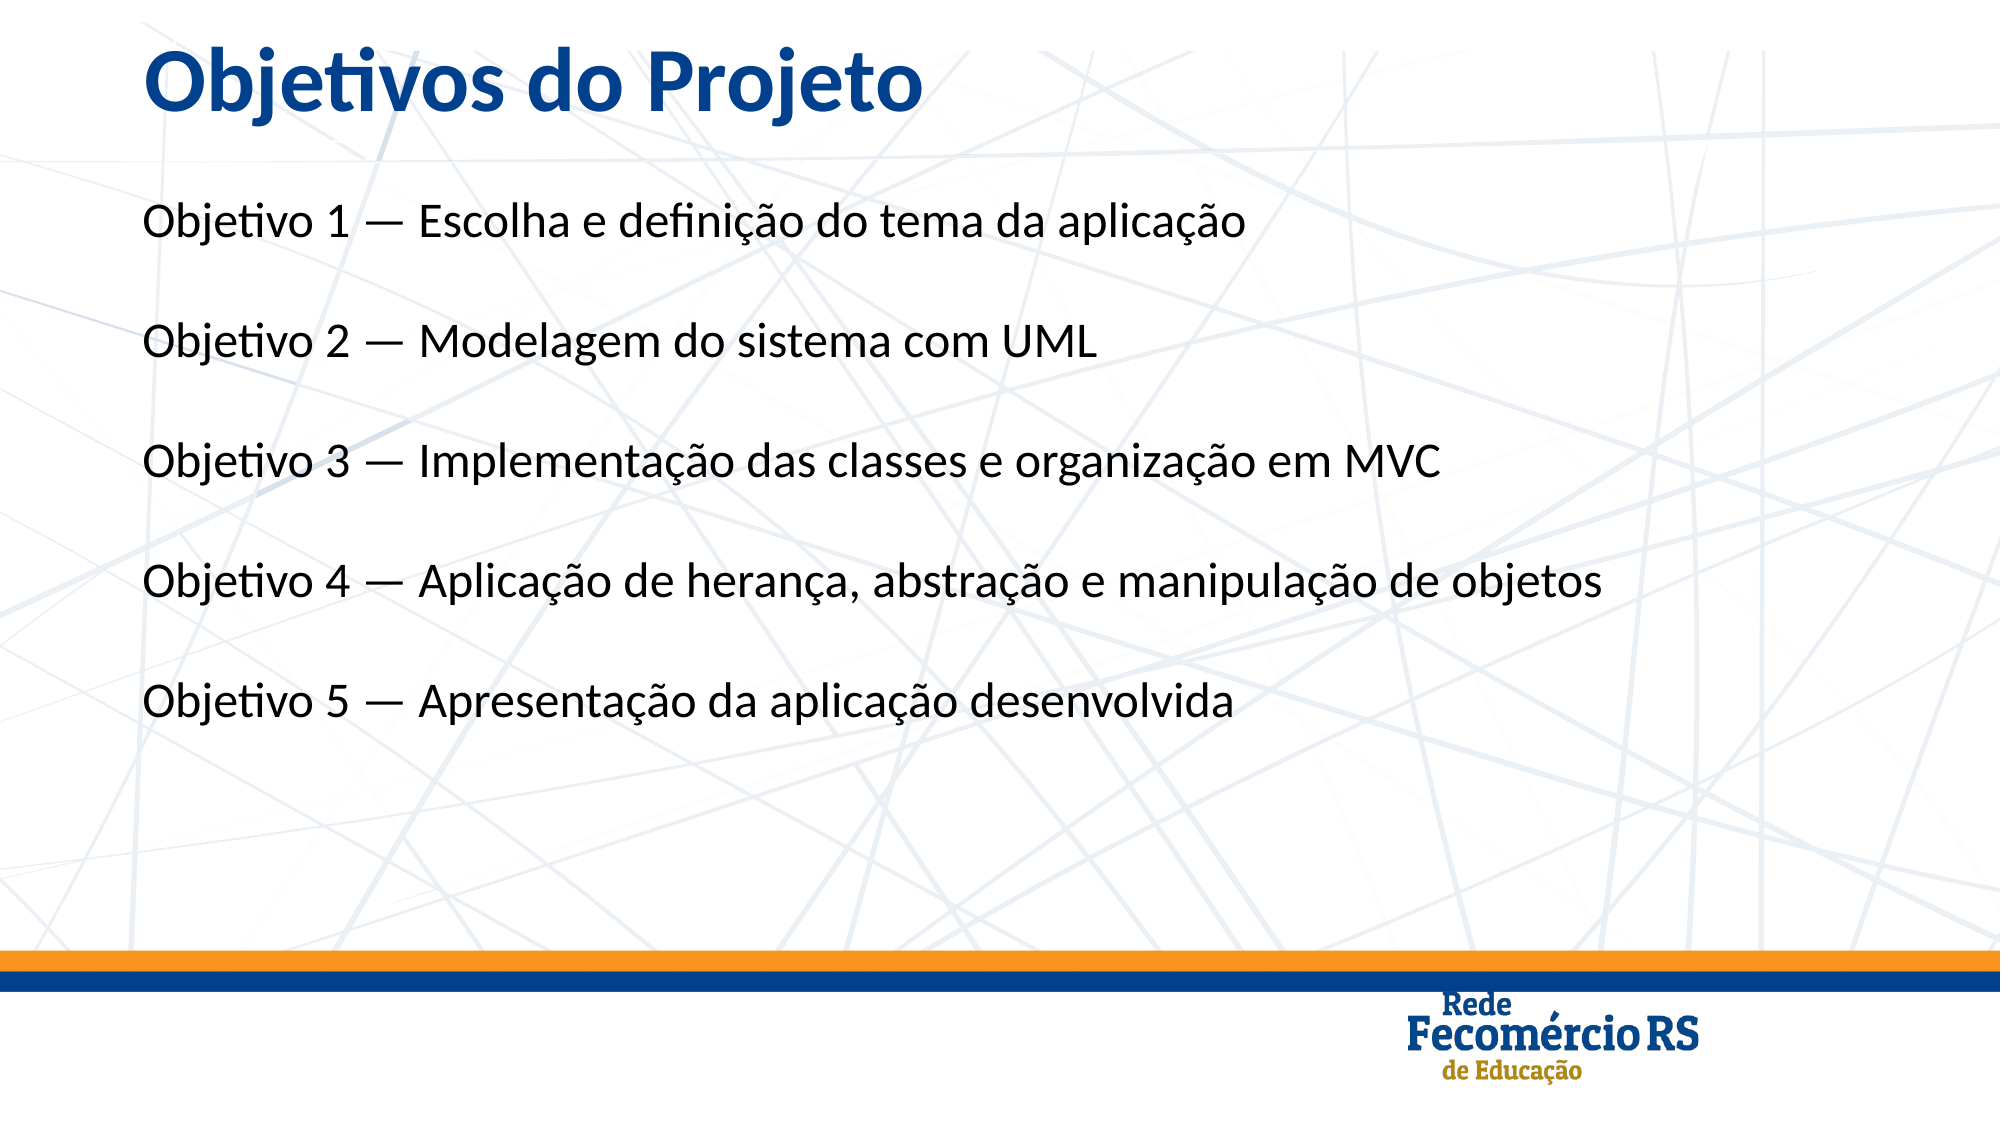

Objetivos do Projeto
Objetivo 1 — Escolha e definição do tema da aplicação

Objetivo 2 — Modelagem do sistema com UML

Objetivo 3 — Implementação das classes e organização em MVC

Objetivo 4 — Aplicação de herança, abstração e manipulação de objetos

Objetivo 5 — Apresentação da aplicação desenvolvida